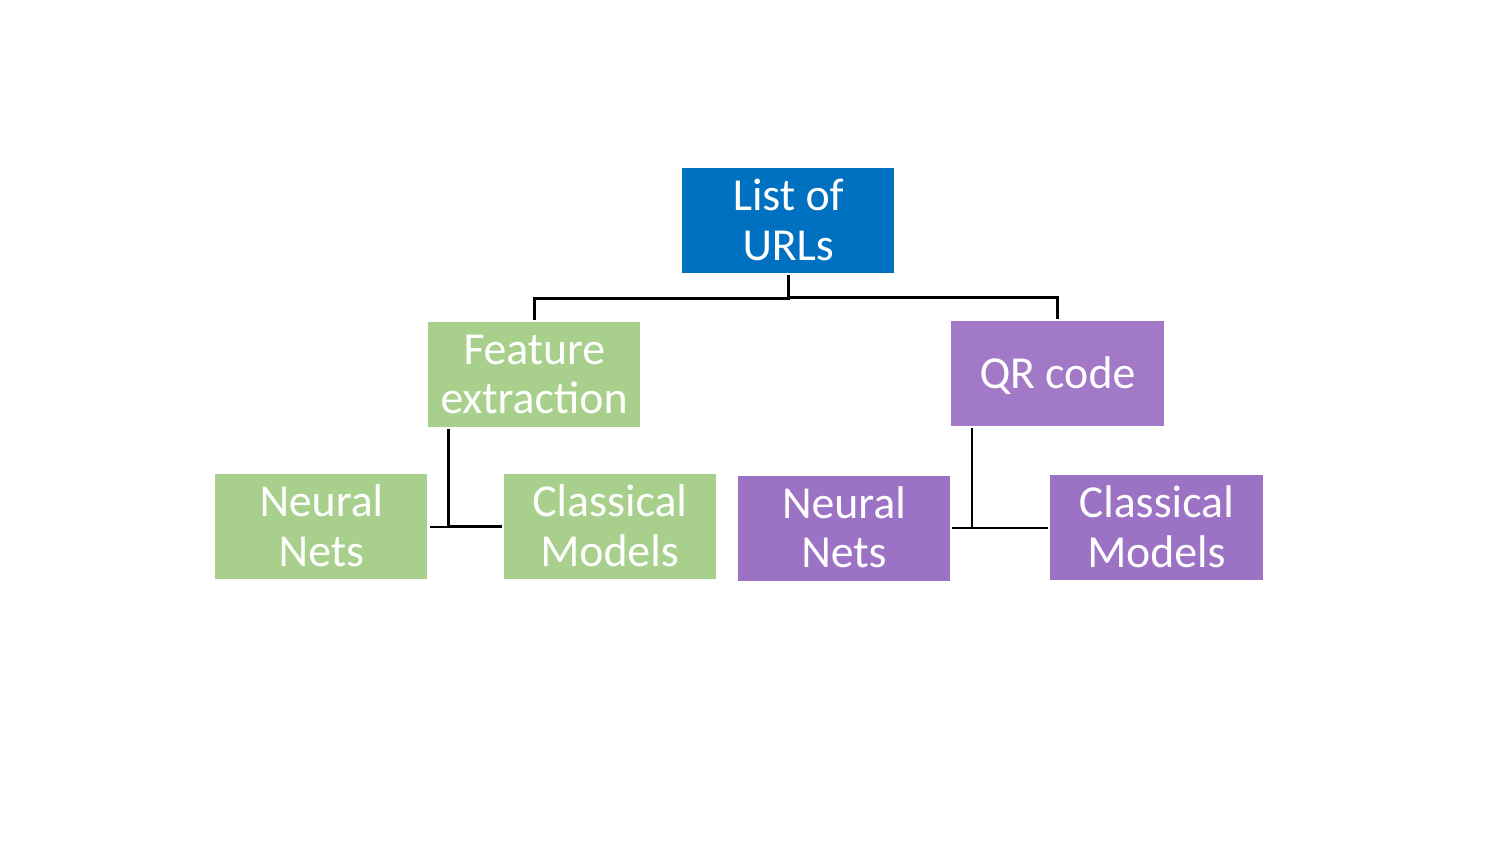

List of URLs

QR code

Feature extraction

Classical Models

Neural Nets

Classical Models

Neural Nets